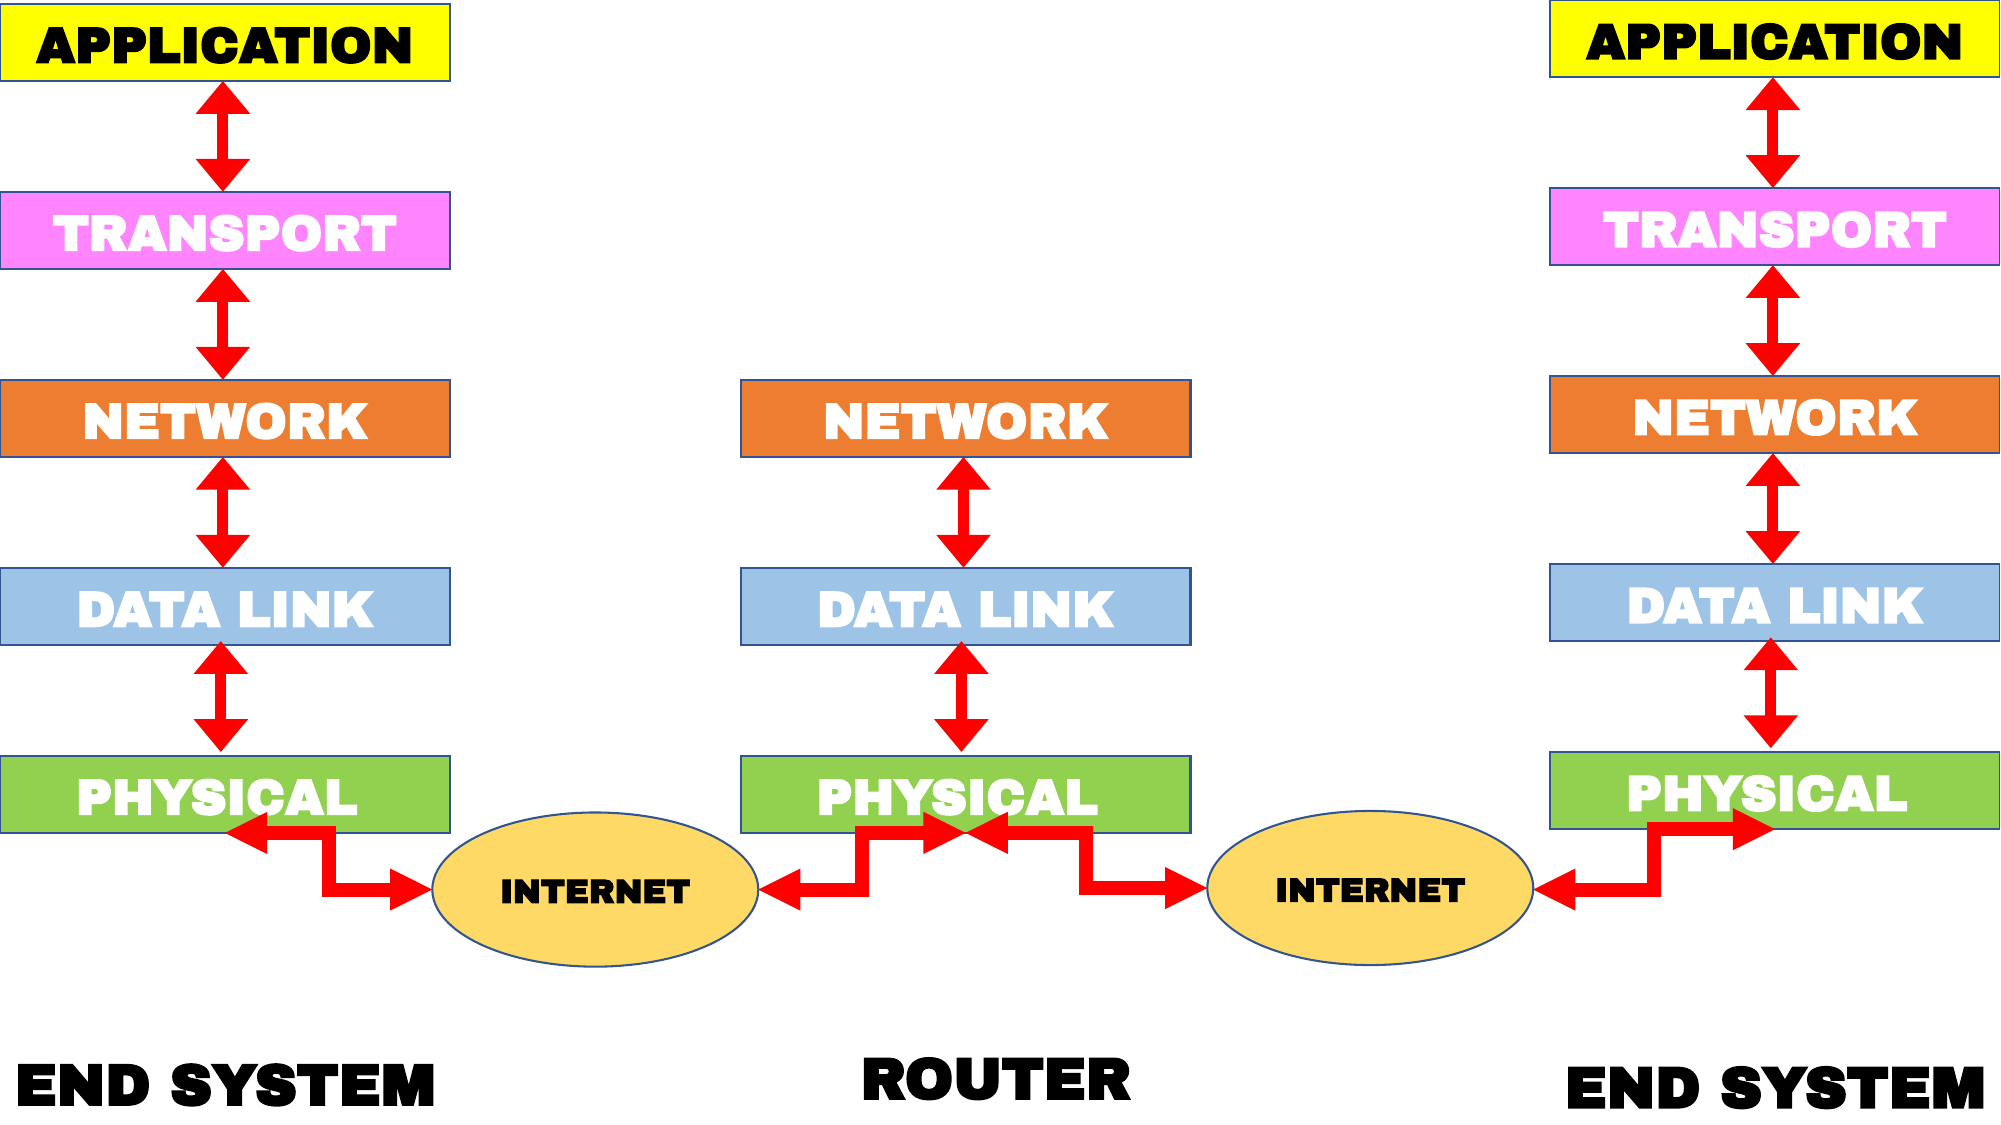

APPLICATION
APPLICATION
TRANSPORT
TRANSPORT
NETWORK
NETWORK
NETWORK
DATA LINK
DATA LINK
DATA LINK
PHYSICAL
PHYSICAL
PHYSICAL
INTERNET
INTERNET
ROUTER
END SYSTEM
END SYSTEM